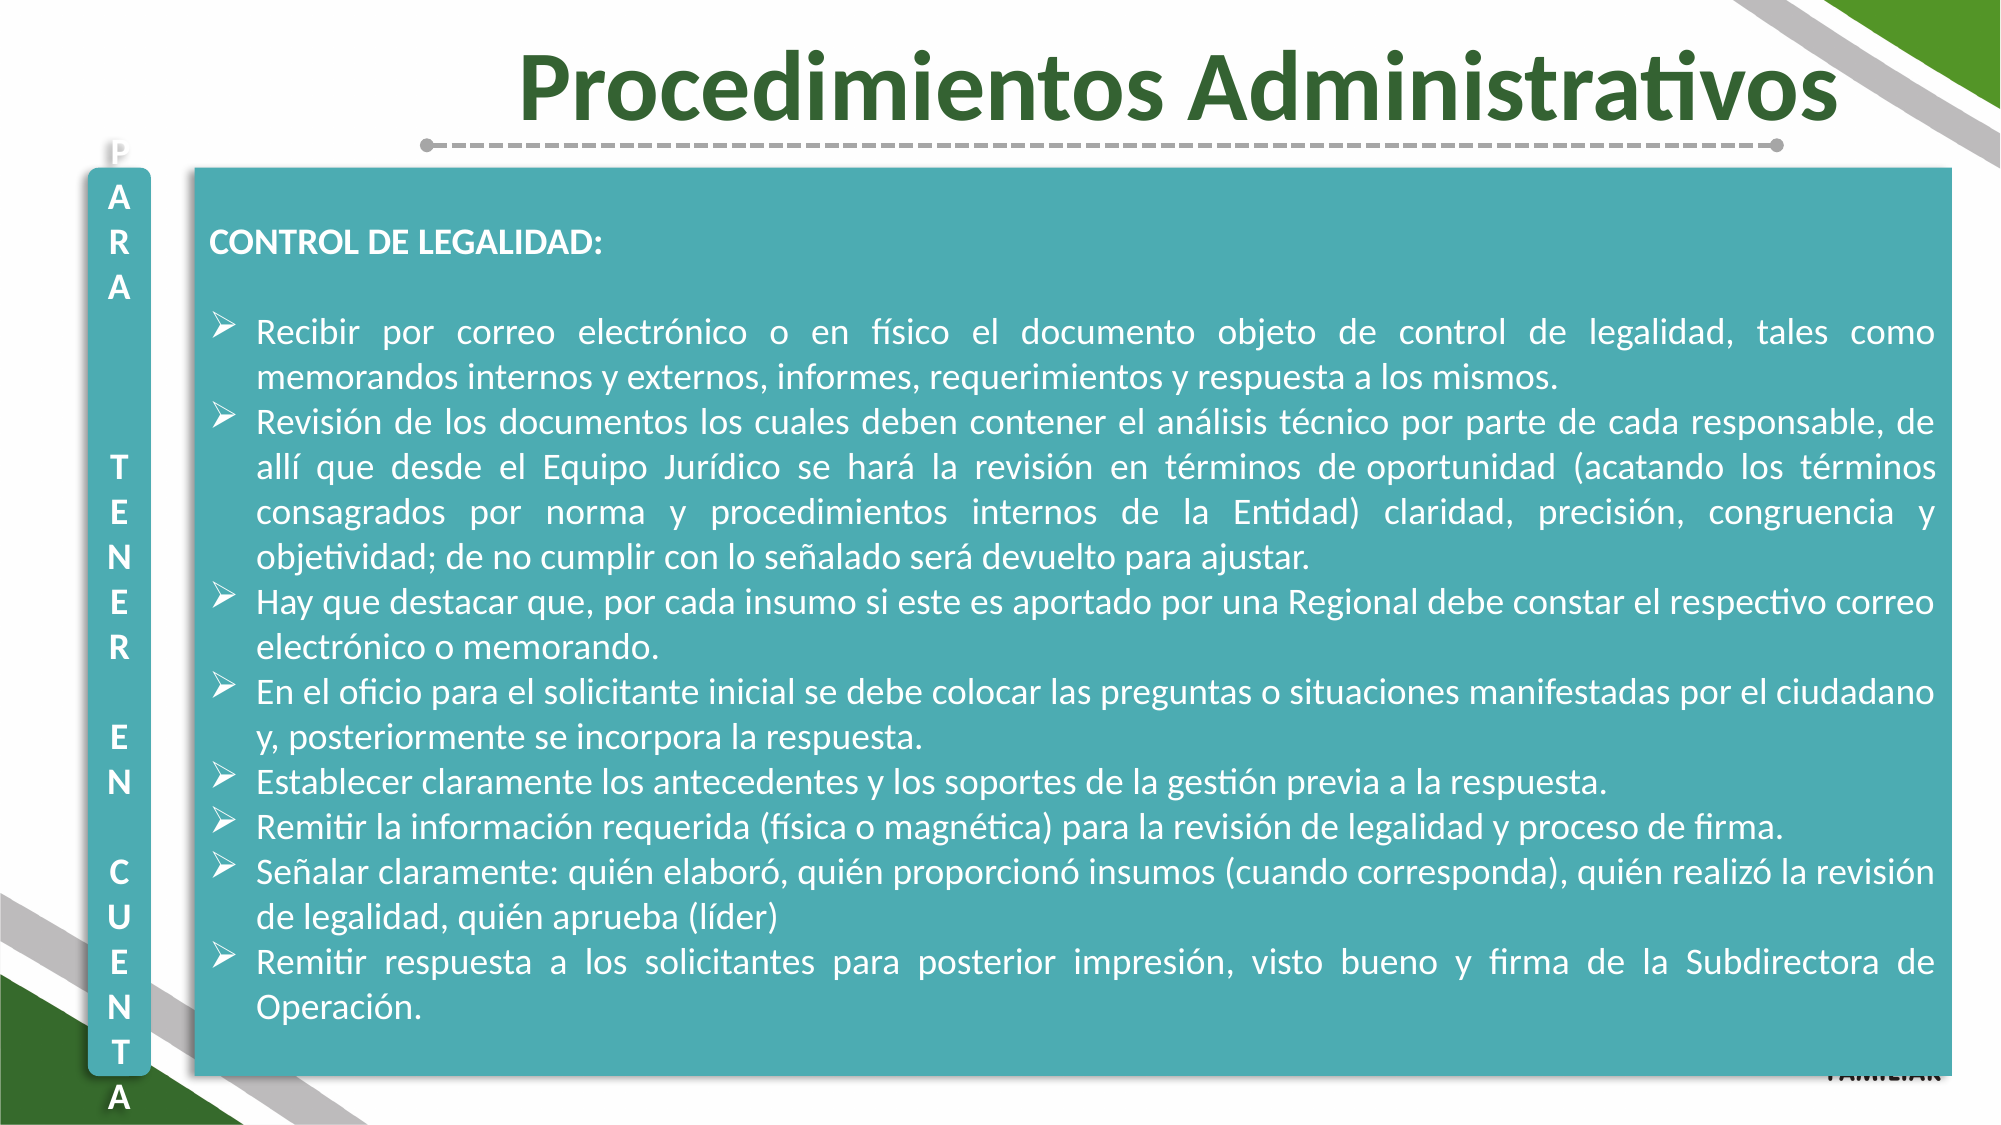

Procedimientos Administrativos
PARA

TENER

EN

CUENTA
CONTROL DE LEGALIDAD:

Recibir por correo electrónico o en físico el documento objeto de control de legalidad, tales como memorandos internos y externos, informes, requerimientos y respuesta a los mismos.
Revisión de los documentos los cuales deben contener el análisis técnico por parte de cada responsable, de allí que desde el Equipo Jurídico se hará la revisión en términos de oportunidad (acatando los términos consagrados por norma y procedimientos internos de la Entidad) claridad, precisión, congruencia y objetividad; de no cumplir con lo señalado será devuelto para ajustar.
Hay que destacar que, por cada insumo si este es aportado por una Regional debe constar el respectivo correo electrónico o memorando.
En el oficio para el solicitante inicial se debe colocar las preguntas o situaciones manifestadas por el ciudadano y, posteriormente se incorpora la respuesta.
Establecer claramente los antecedentes y los soportes de la gestión previa a la respuesta.
Remitir la información requerida (física o magnética) para la revisión de legalidad y proceso de firma.
Señalar claramente: quién elaboró, quién proporcionó insumos (cuando corresponda), quién realizó la revisión de legalidad, quién aprueba (líder)
Remitir respuesta a los solicitantes para posterior impresión, visto bueno y firma de la Subdirectora de Operación.